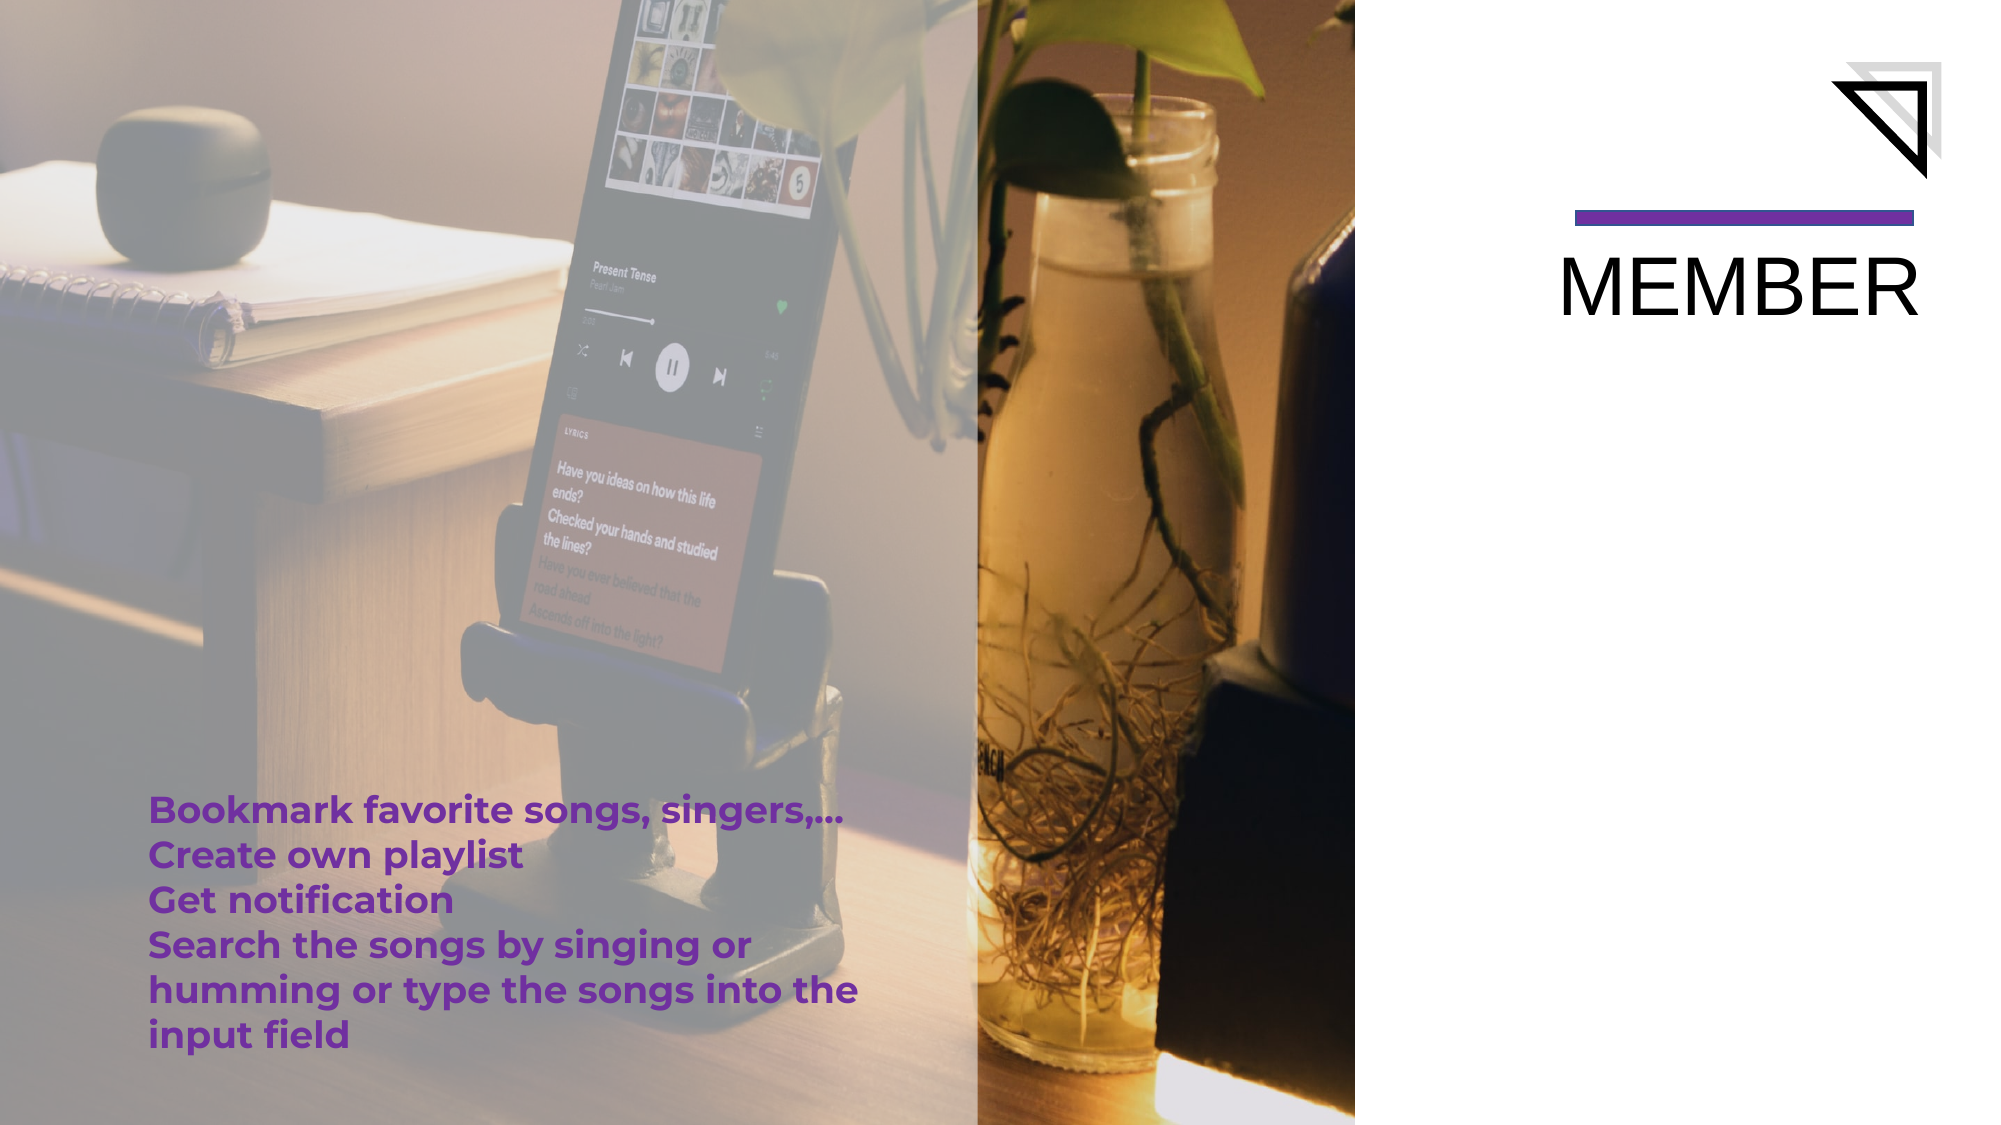

MEMBER
Bookmark favorite songs, singers,…
Create own playlist
Get notification
Search the songs by singing or humming or type the songs into the input field